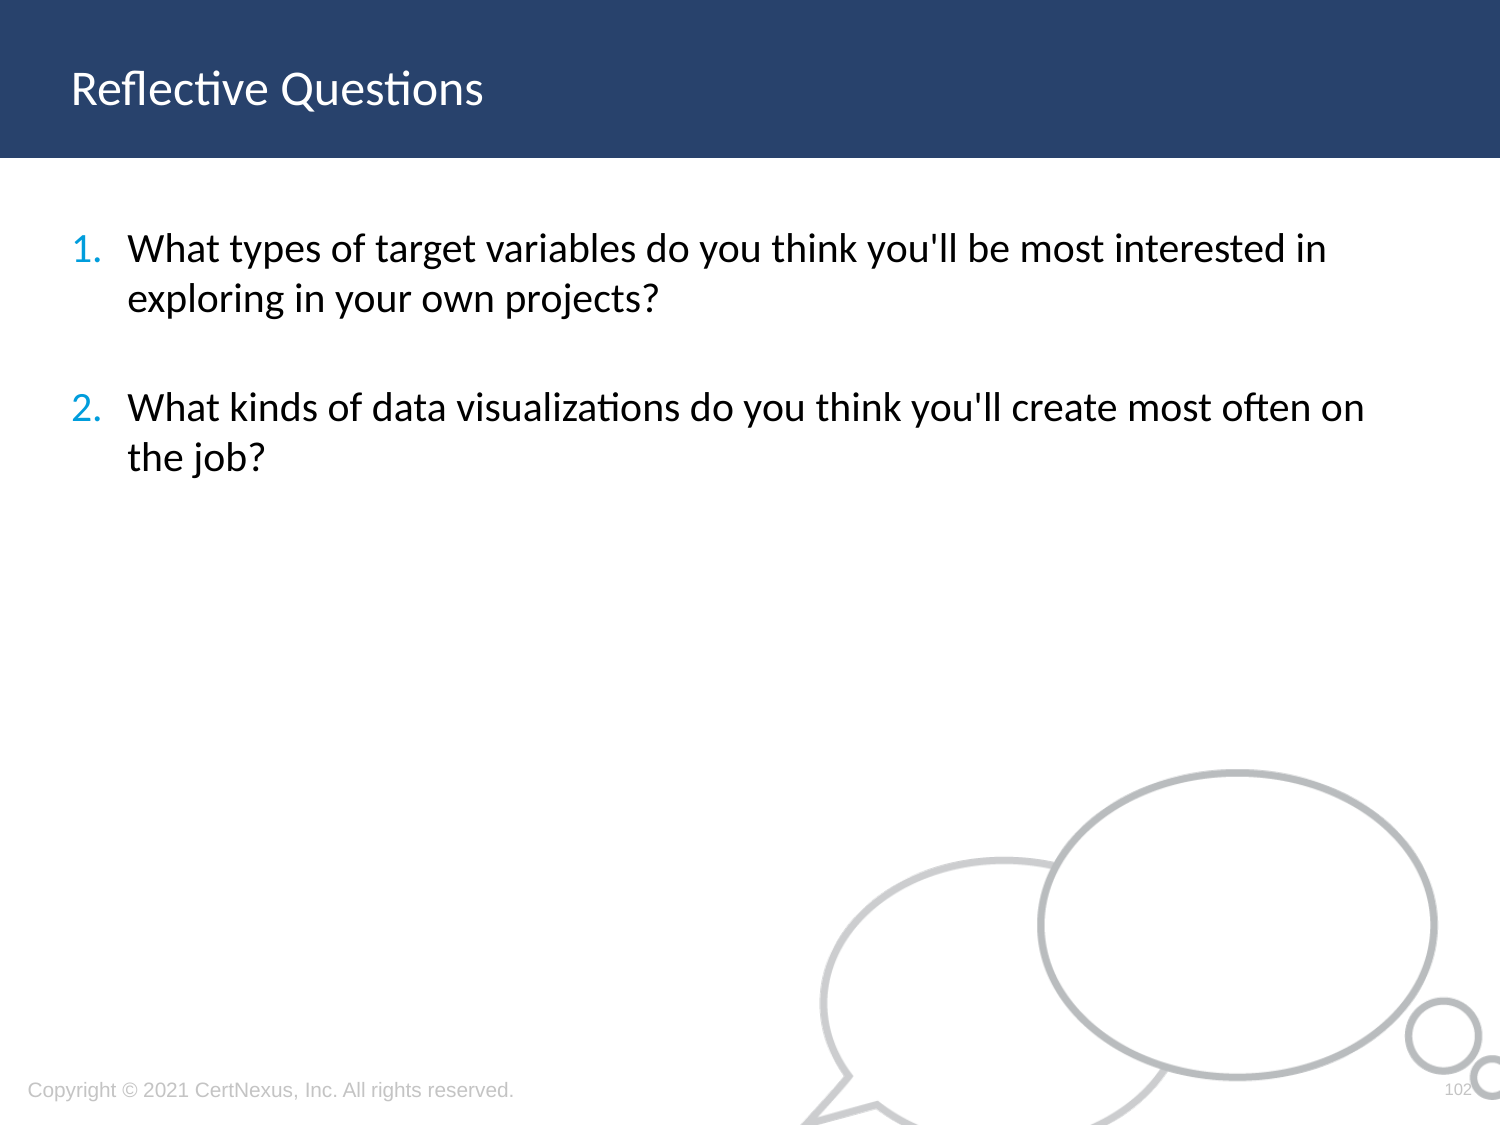

What types of target variables do you think you'll be most interested in exploring in your own projects?
What kinds of data visualizations do you think you'll create most often on the job?
102